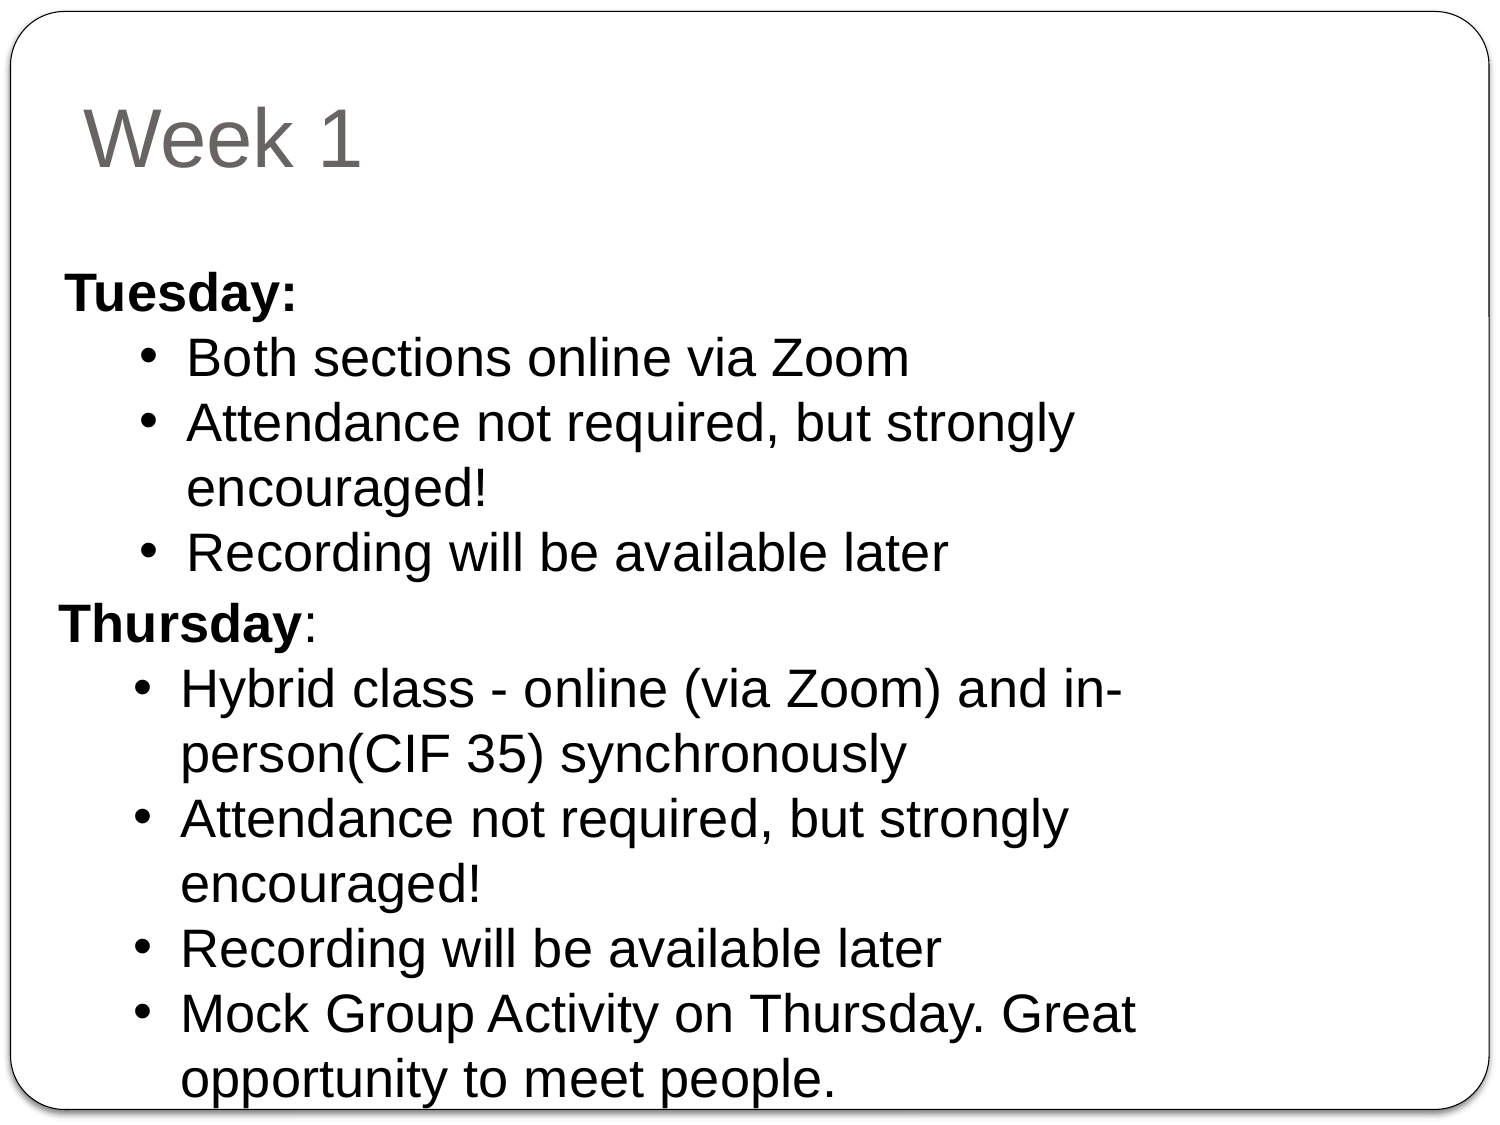

Week 1
Tuesday:
Both sections online via Zoom
Attendance not required, but strongly encouraged!
Recording will be available later
Thursday:
Hybrid class - online (via Zoom) and in-person(CIF 35) synchronously
Attendance not required, but strongly encouraged!
Recording will be available later
Mock Group Activity on Thursday. Great opportunity to meet people.